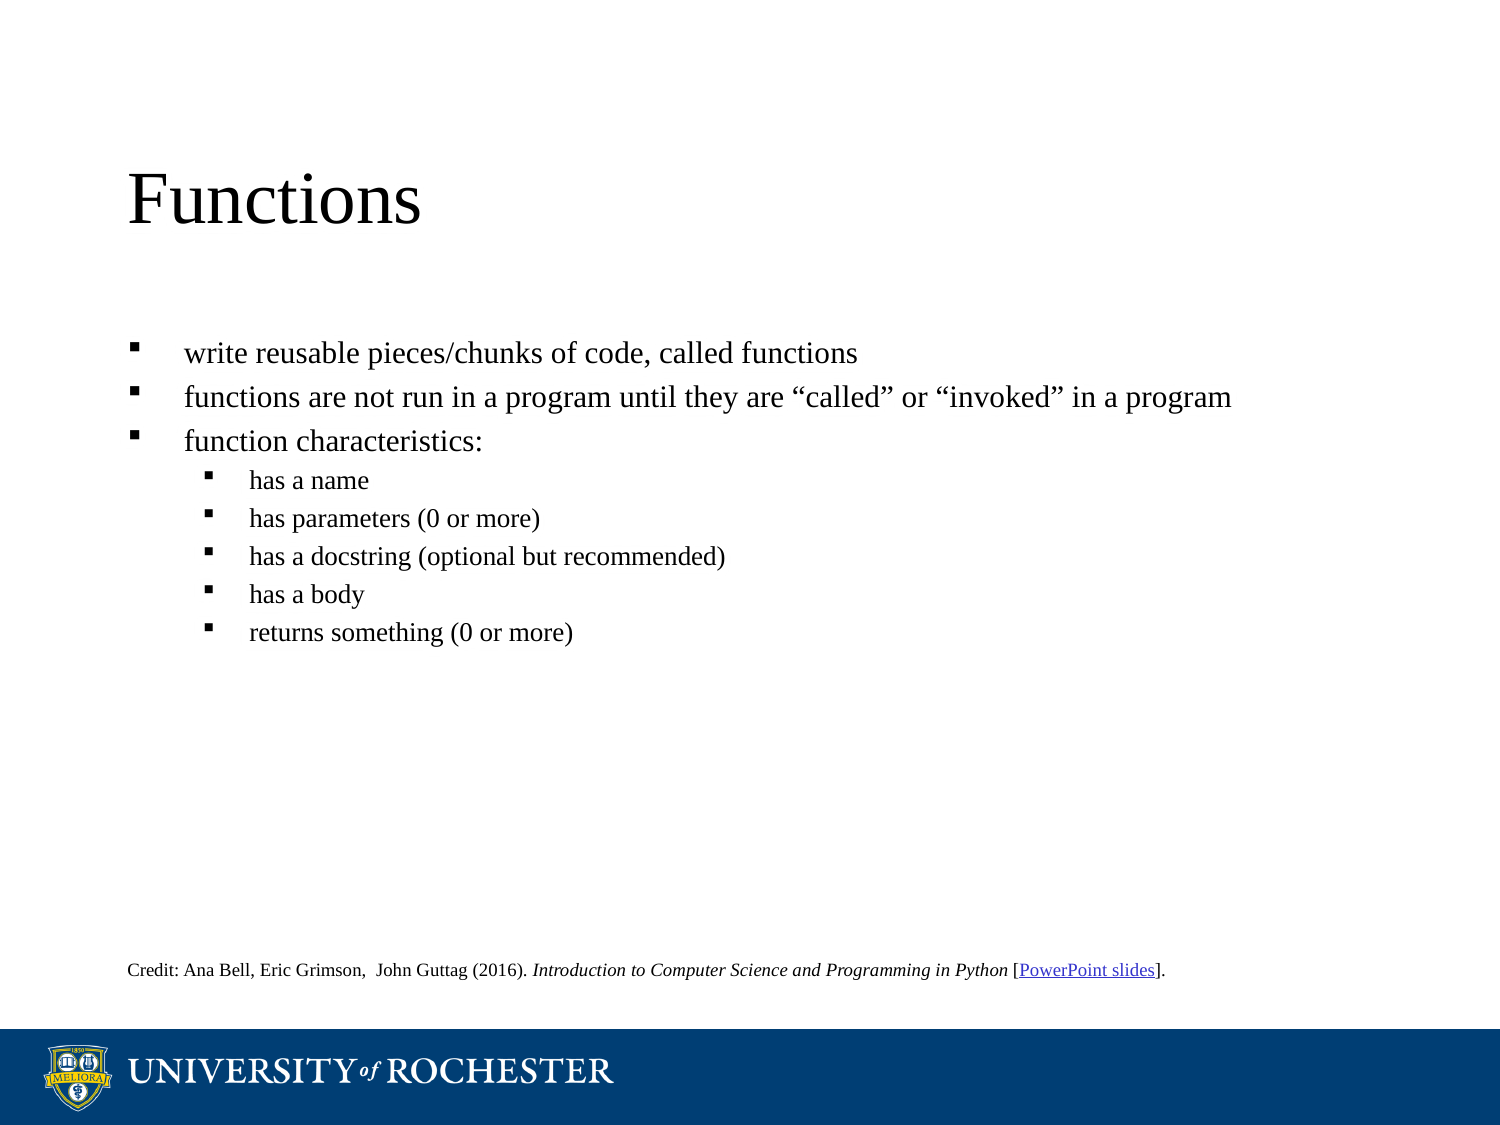

# Functions
write reusable pieces/chunks of code, called functions
functions are not run in a program until they are “called” or “invoked” in a program
function characteristics:
has a name
has parameters (0 or more)
has a docstring (optional but recommended)
has a body
returns something (0 or more)
Credit: Ana Bell, Eric Grimson,  John Guttag (2016). Introduction to Computer Science and Programming in Python [PowerPoint slides].